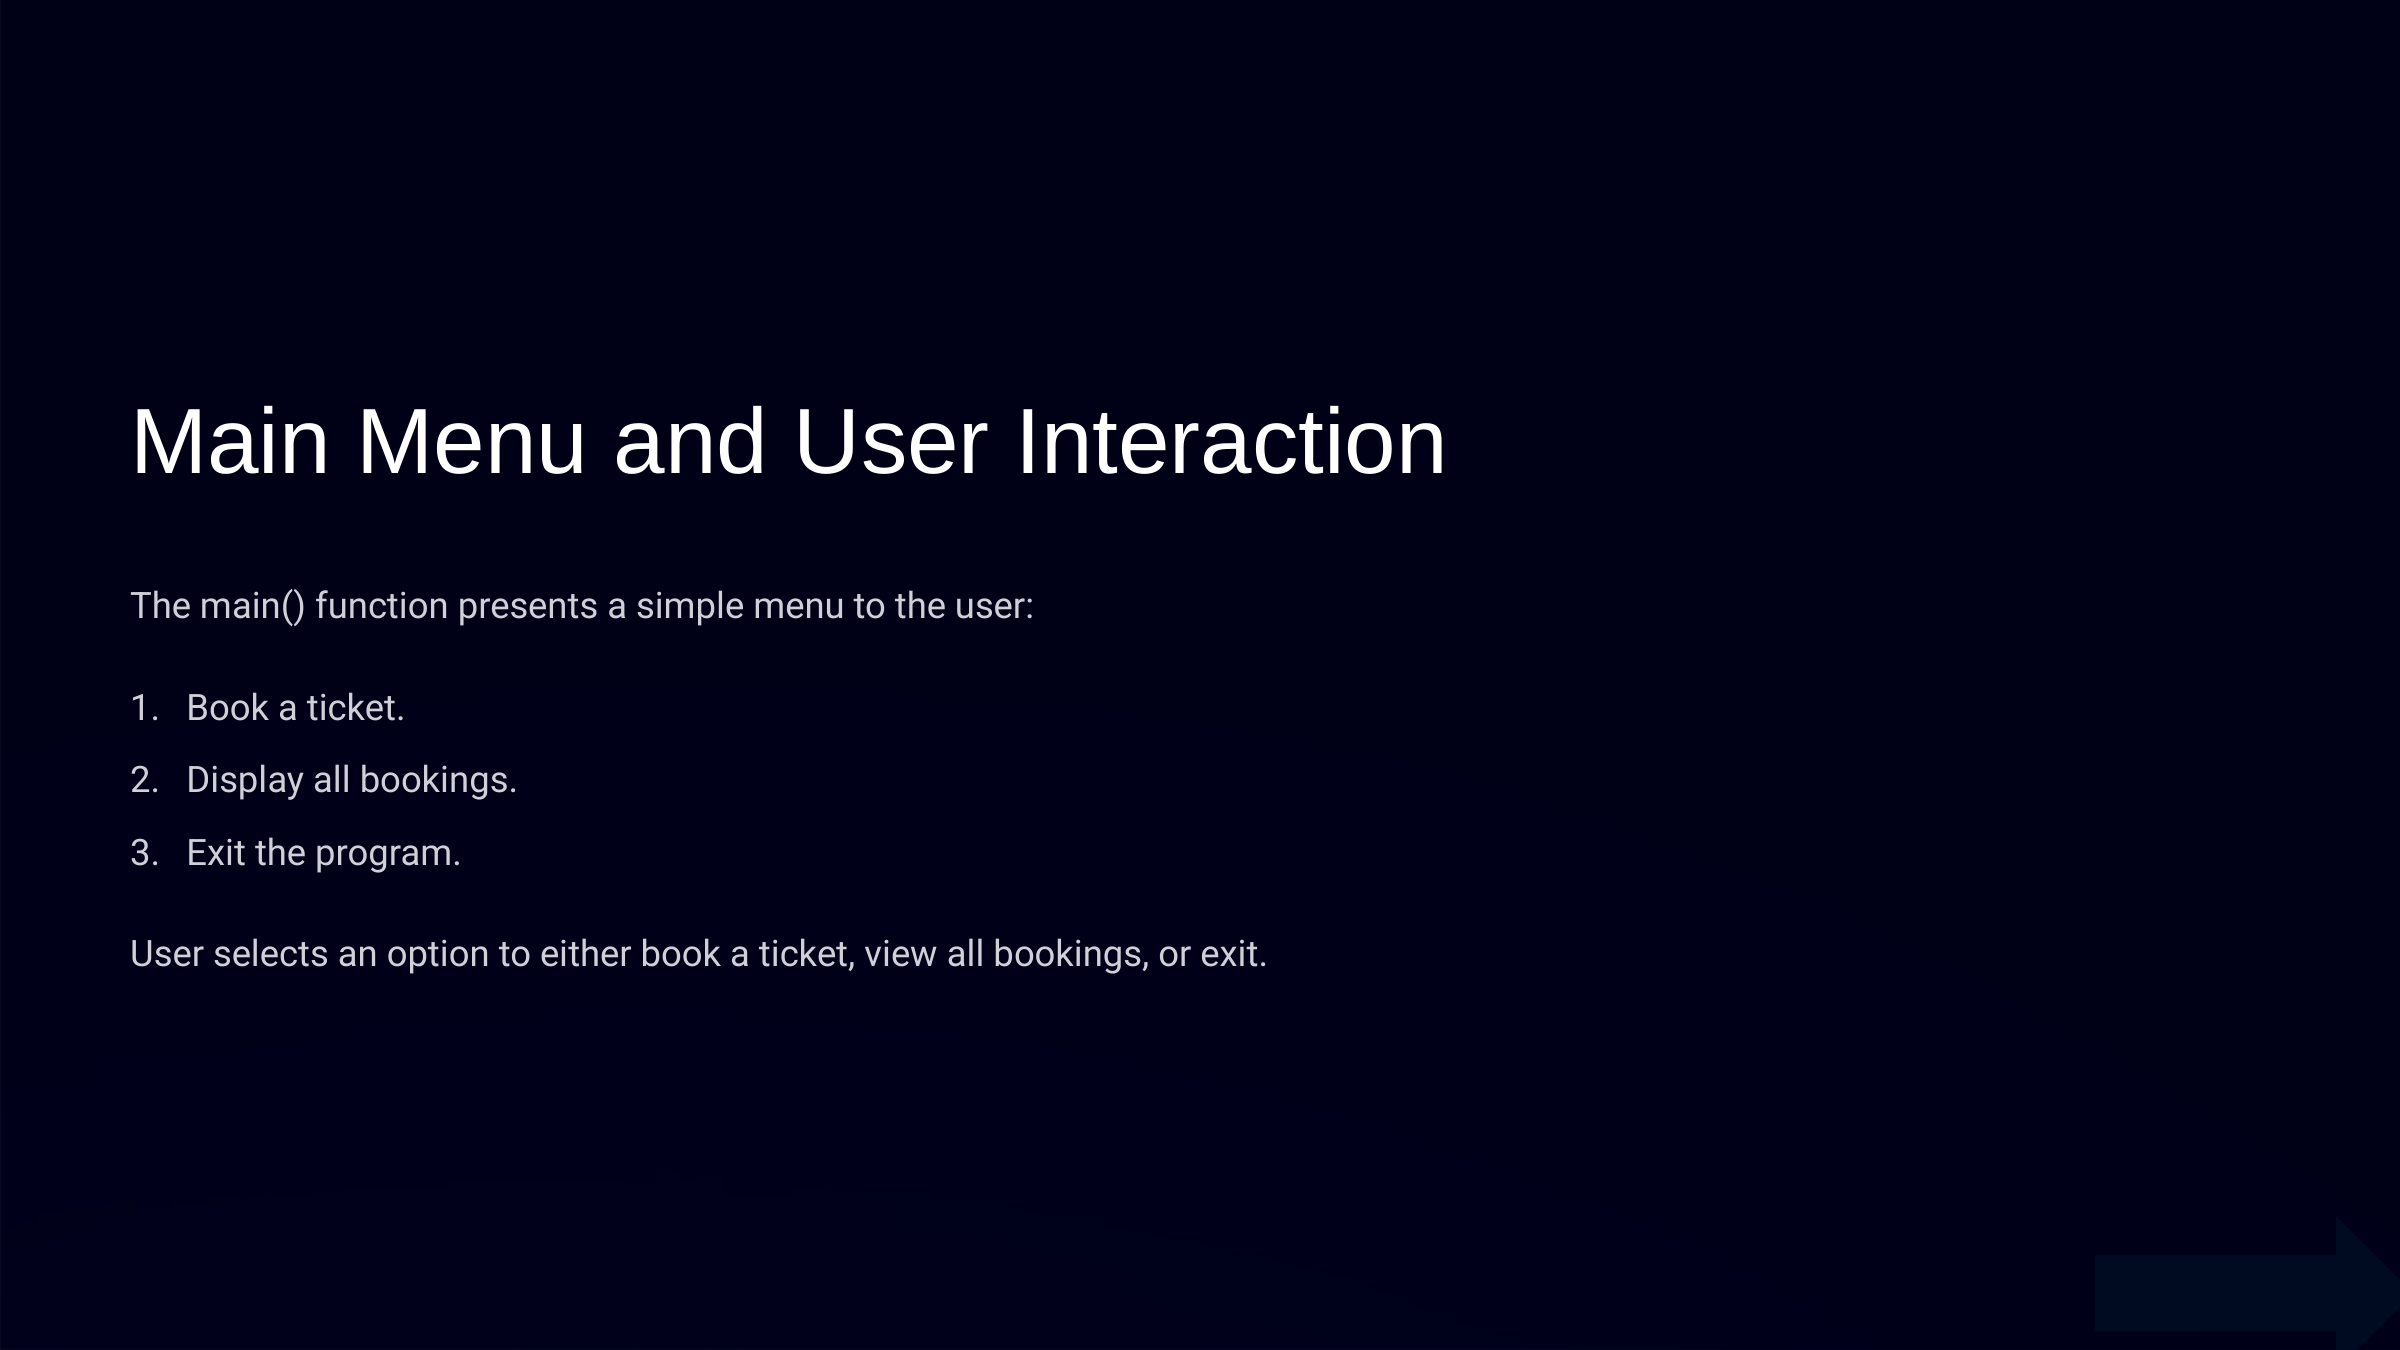

Main Menu and User Interaction
The main() function presents a simple menu to the user:
Book a ticket.
Display all bookings.
Exit the program.
User selects an option to either book a ticket, view all bookings, or exit.